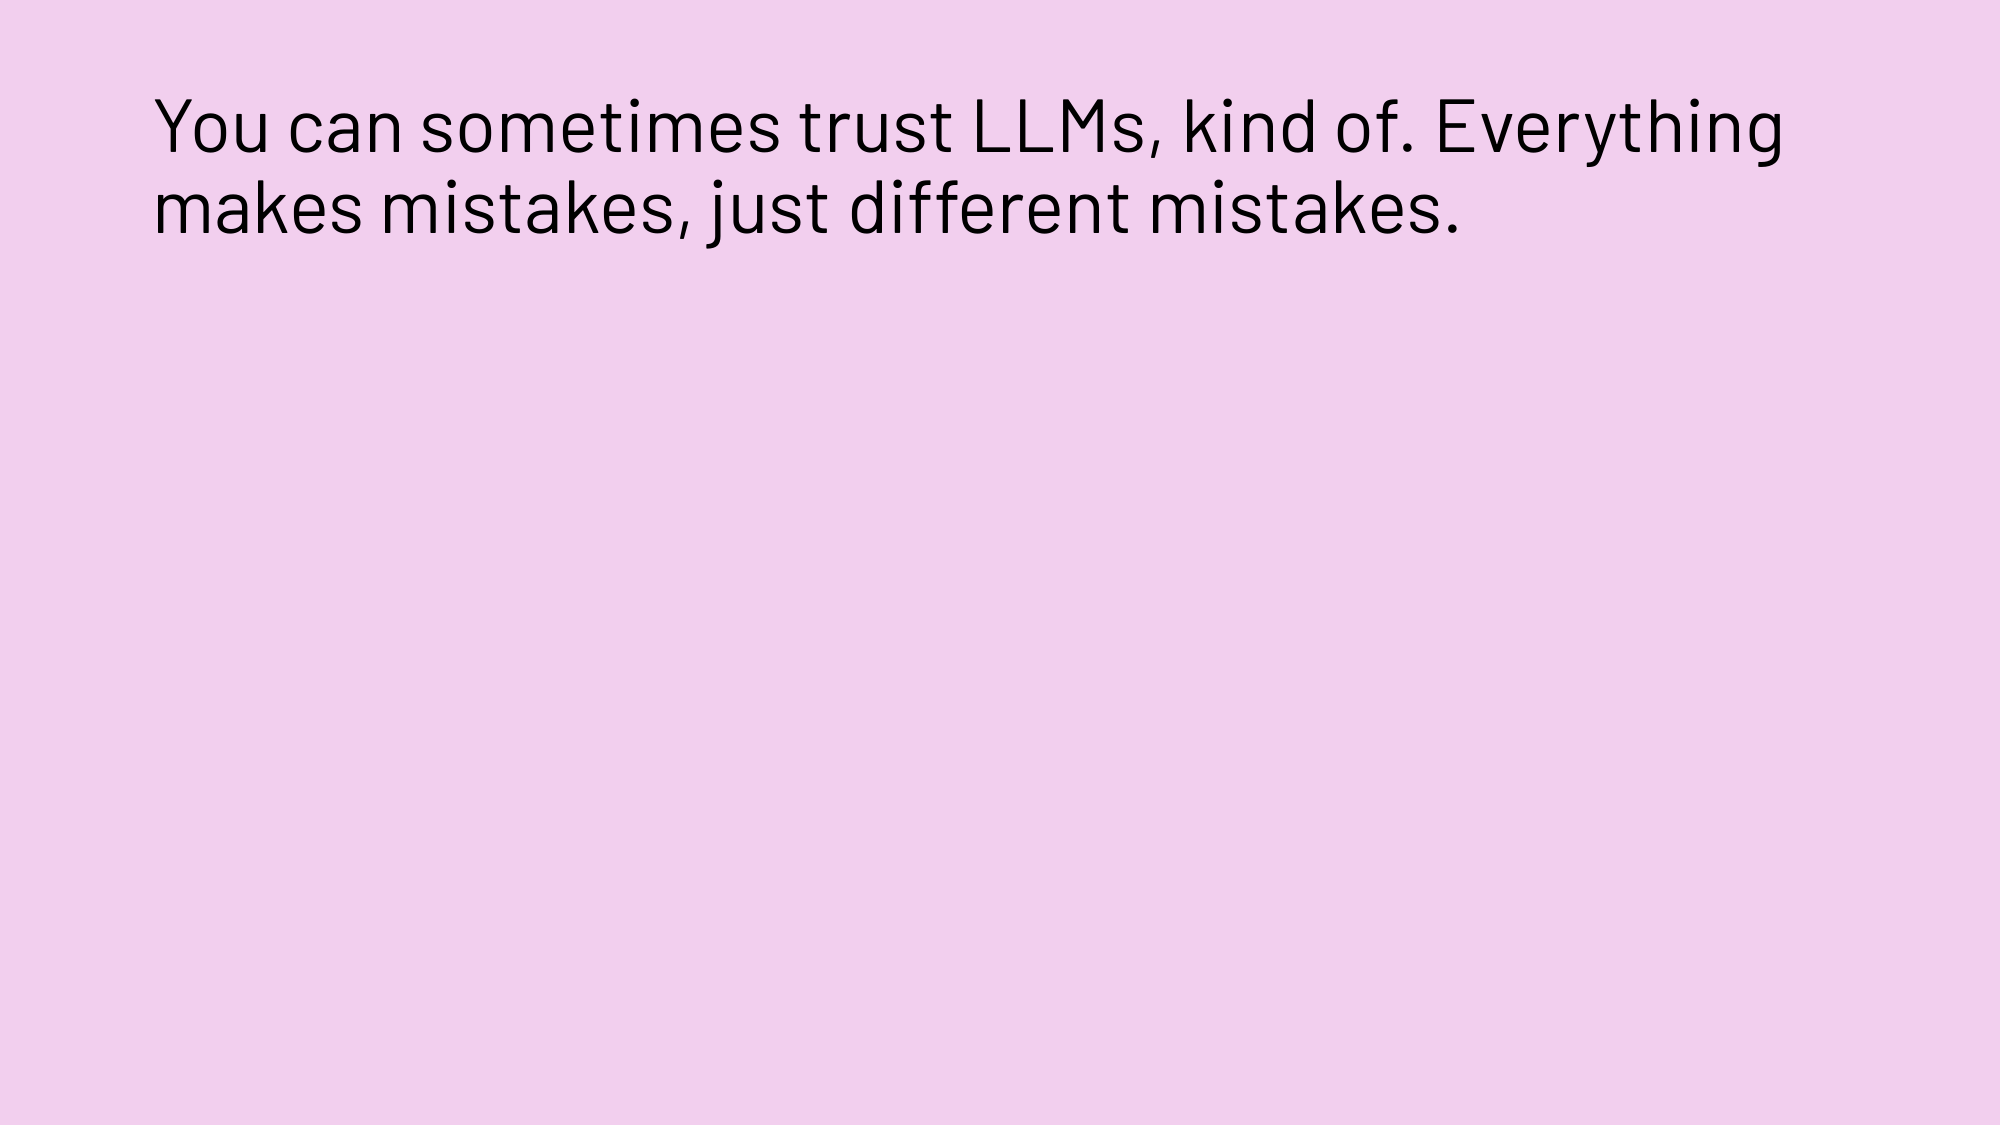

# You can sometimes trust LLMs, kind of. Everything makes mistakes, just different mistakes.